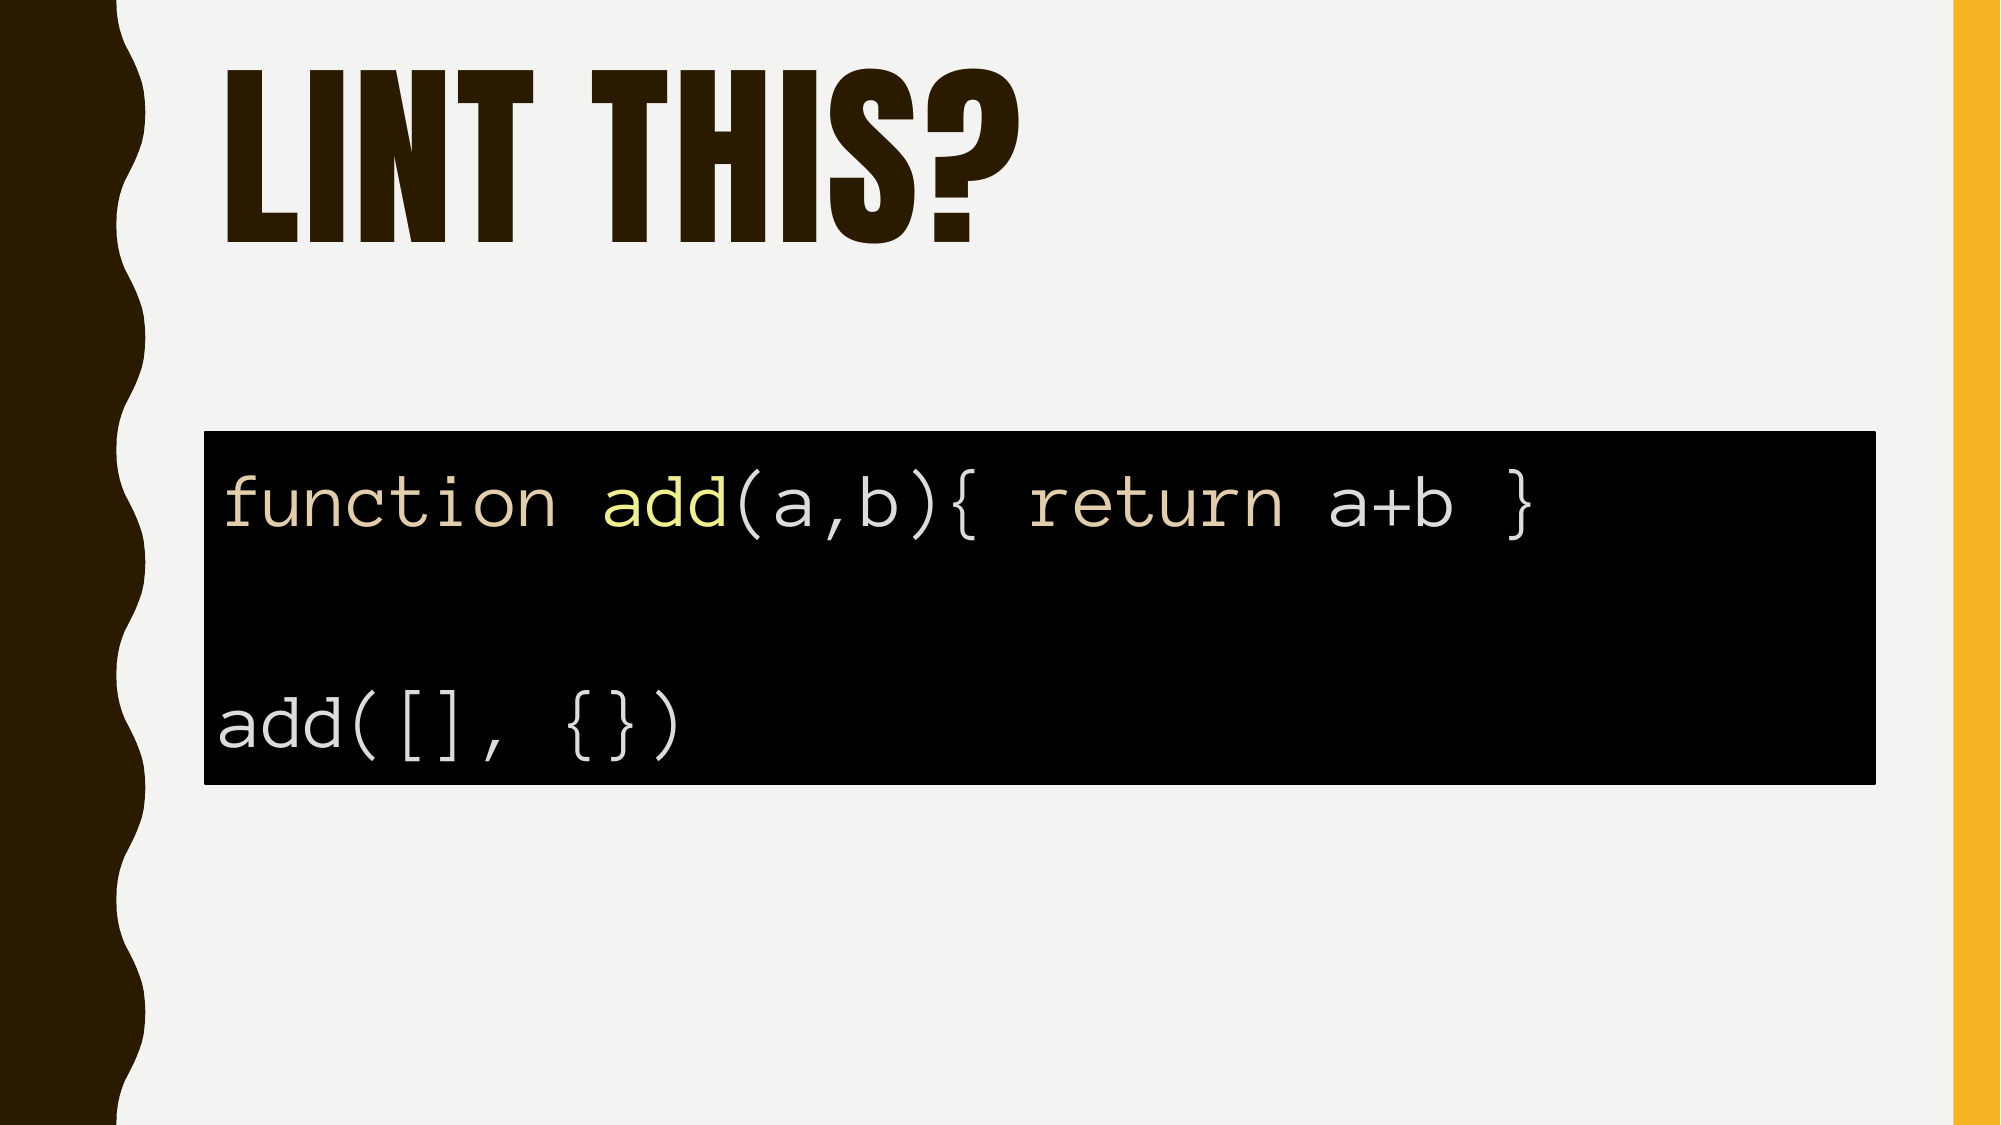

# Lint this?
function add(a,b){ return a+b }

add([], {})